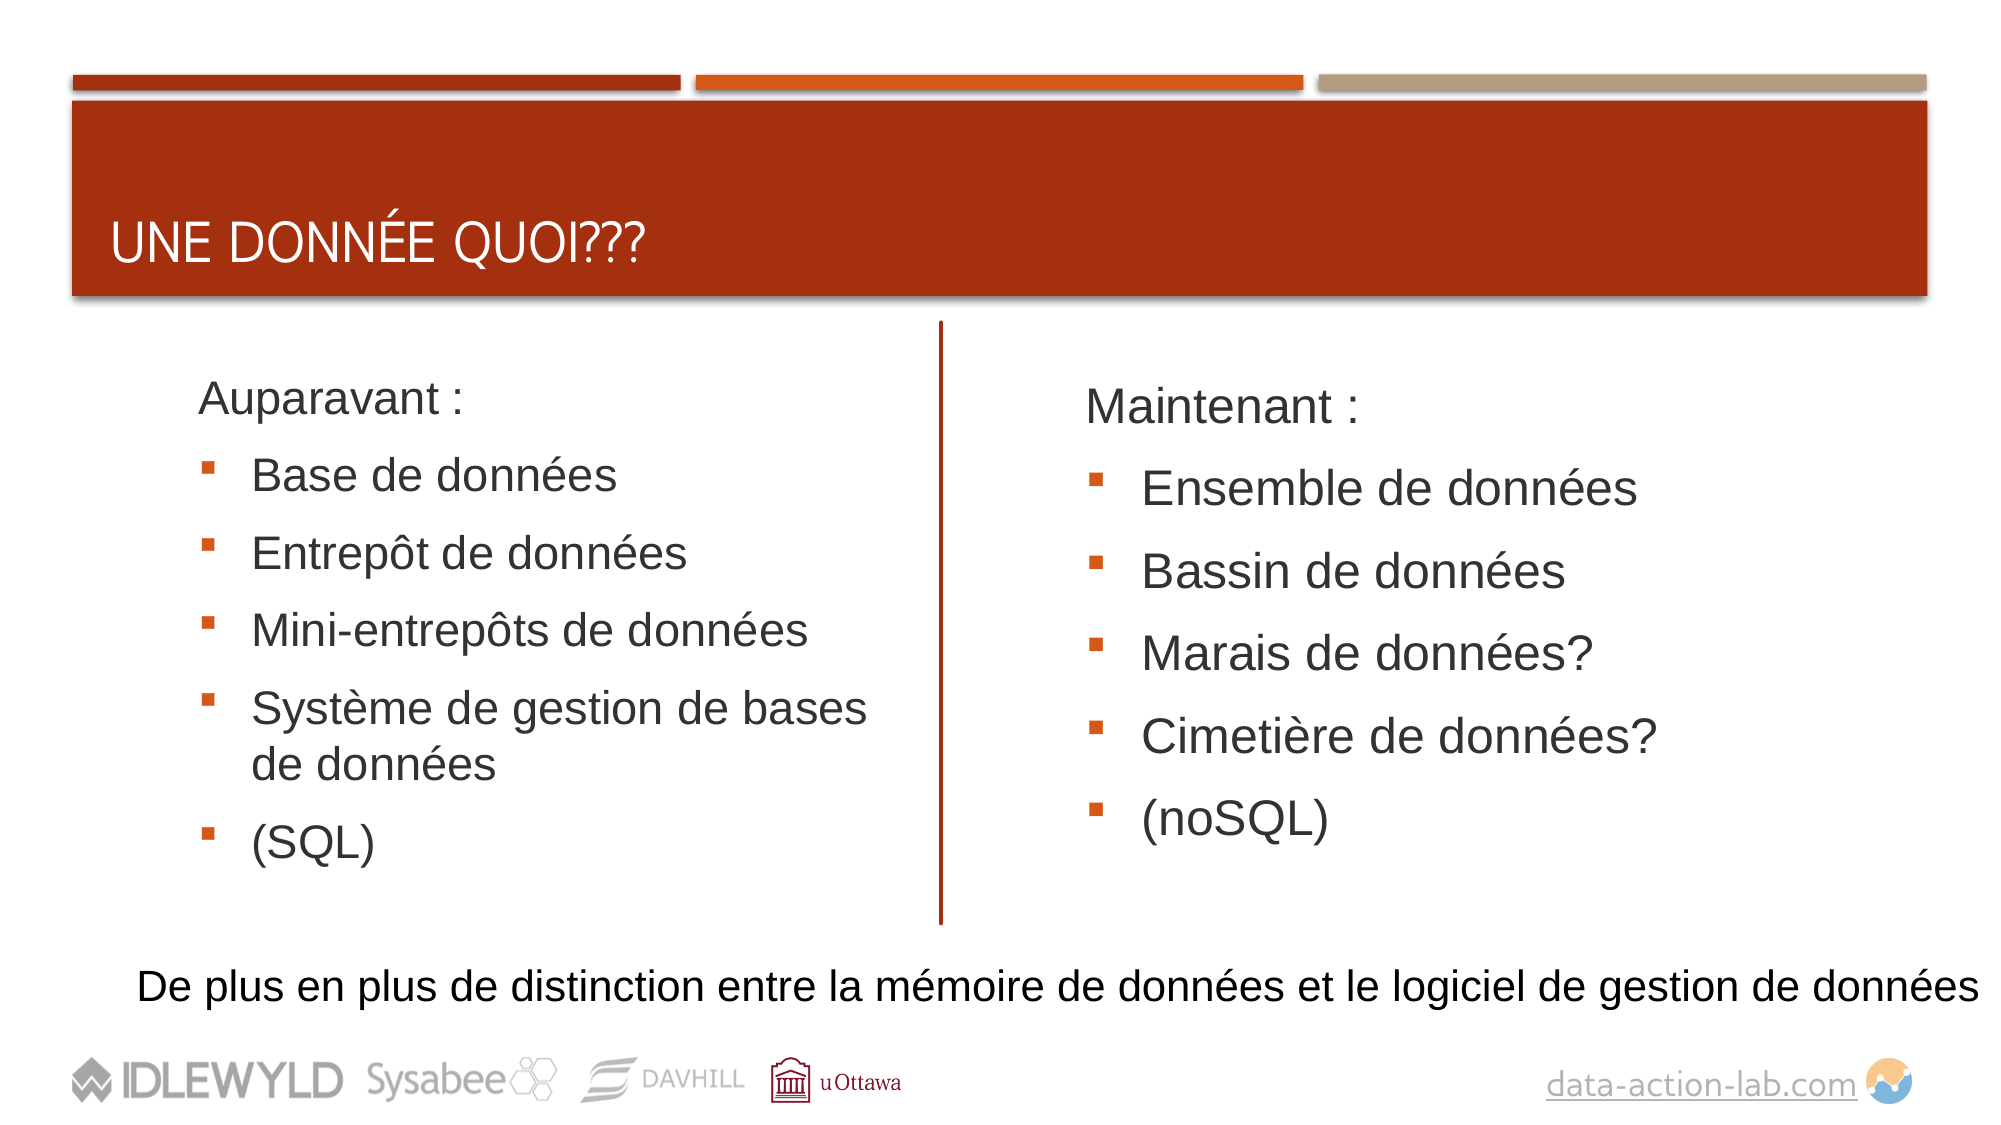

# Une donnée quoi???
Auparavant :
Base de données
Entrepôt de données
Mini-entrepôts de données
Système de gestion de bases de données
(SQL)
Maintenant :
Ensemble de données
Bassin de données
Marais de données?
Cimetière de données?
(noSQL)

De plus en plus de distinction entre la mémoire de données et le logiciel de gestion de données